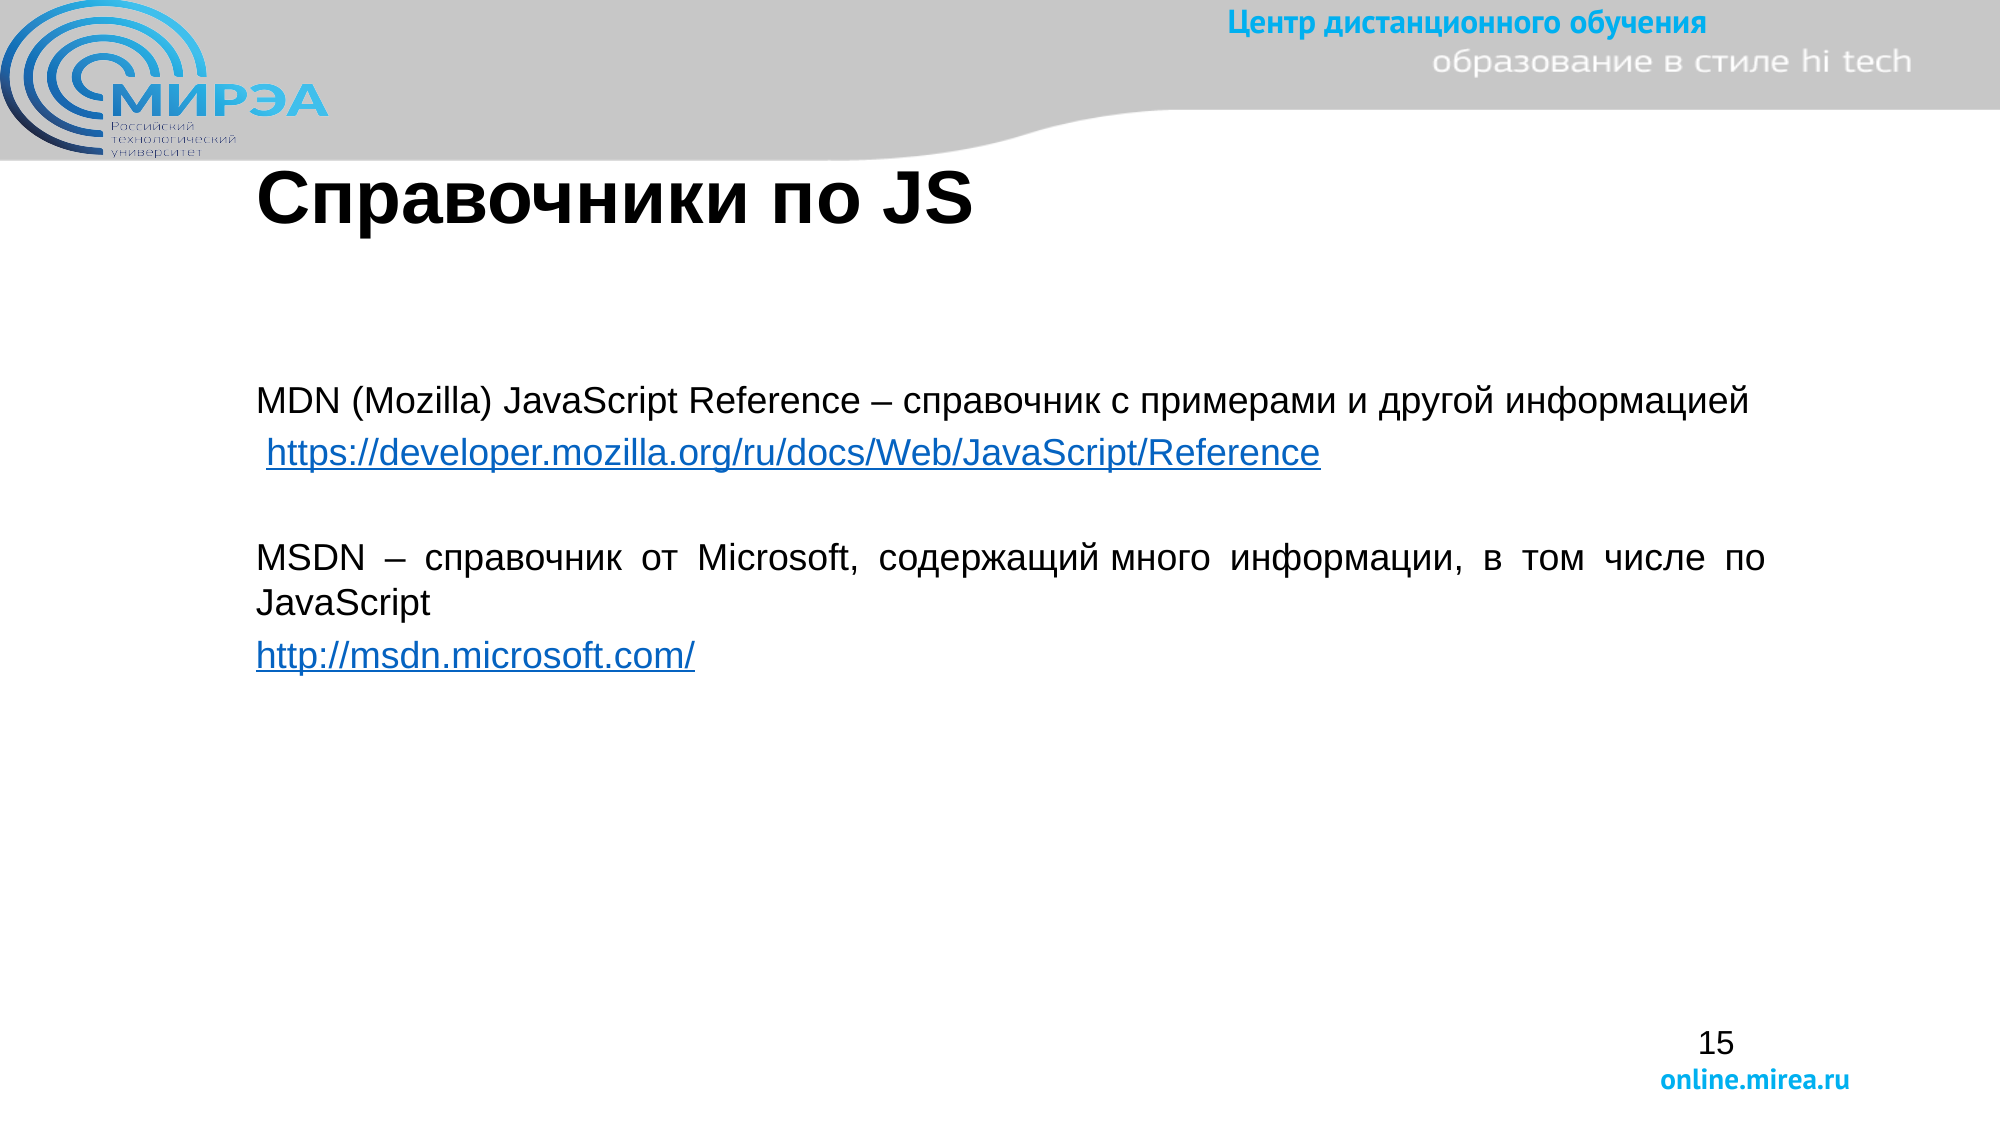

Справочники по JS
MDN (Mozilla) JavaScript Reference – справочник с примерами и другой информацией
 https://developer.mozilla.org/ru/docs/Web/JavaScript/Reference

MSDN – справочник от Microsoft, содержащий много информации, в том числе по JavaScript
http://msdn.microsoft.com/

15